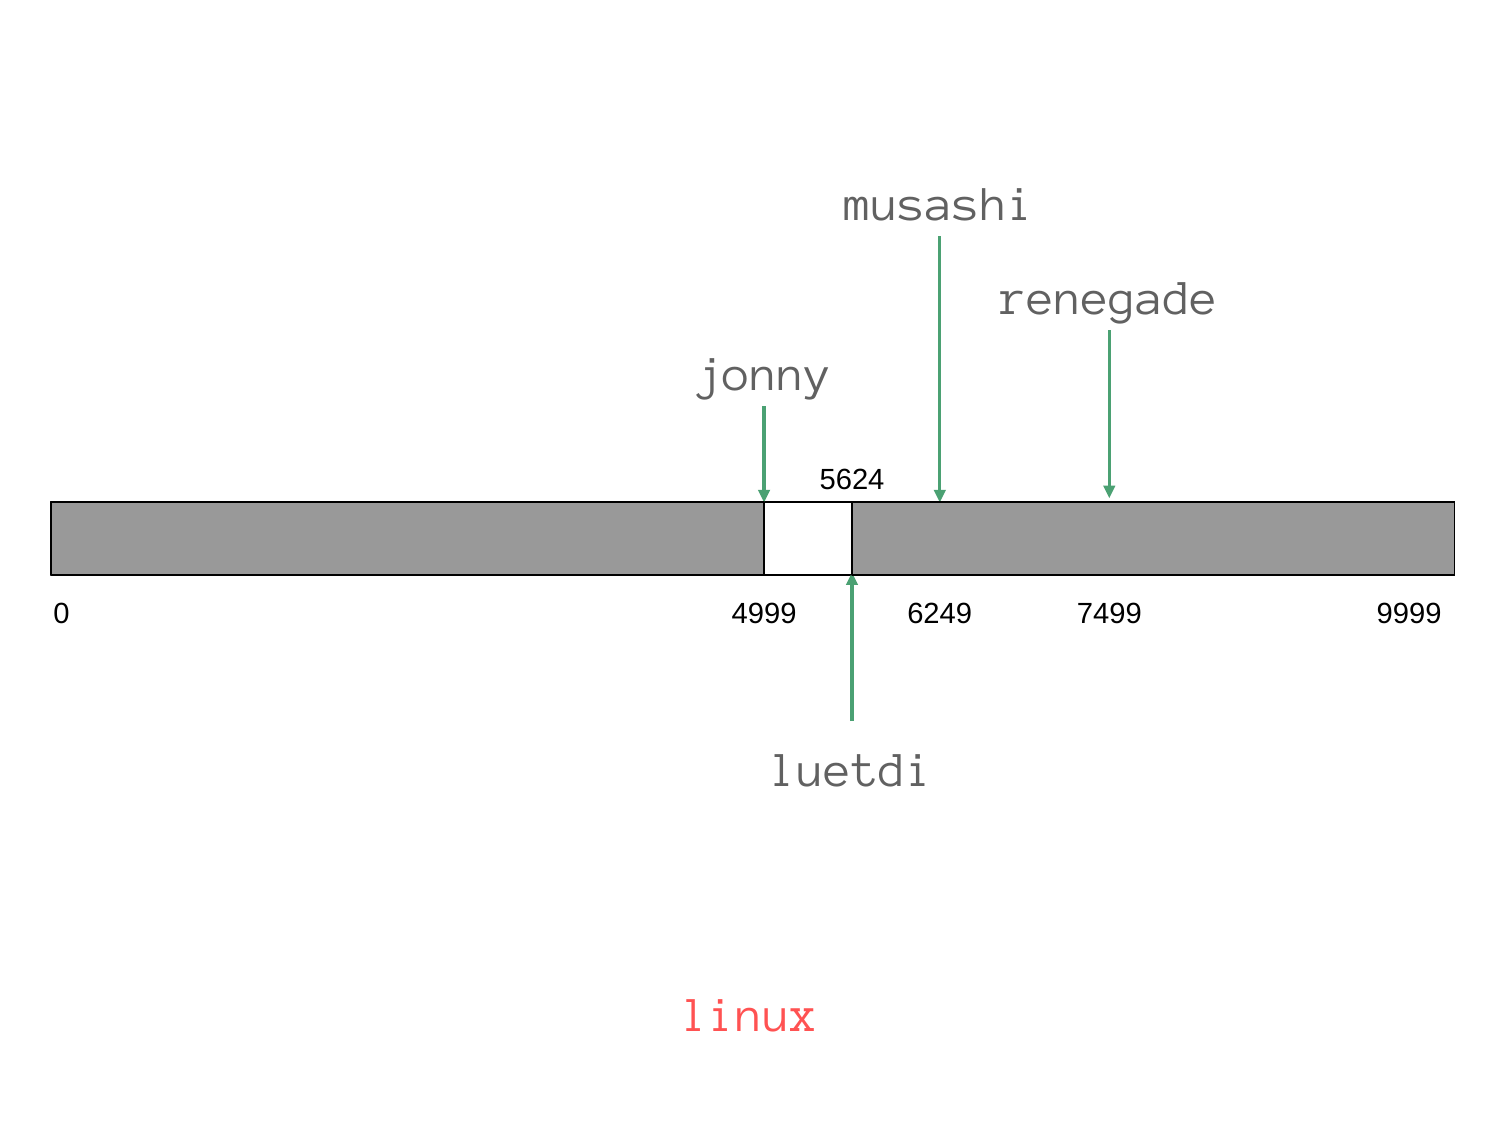

musashi
renegade
jonny
5624

0
4999
6249
7499
9999
luetdi
linux